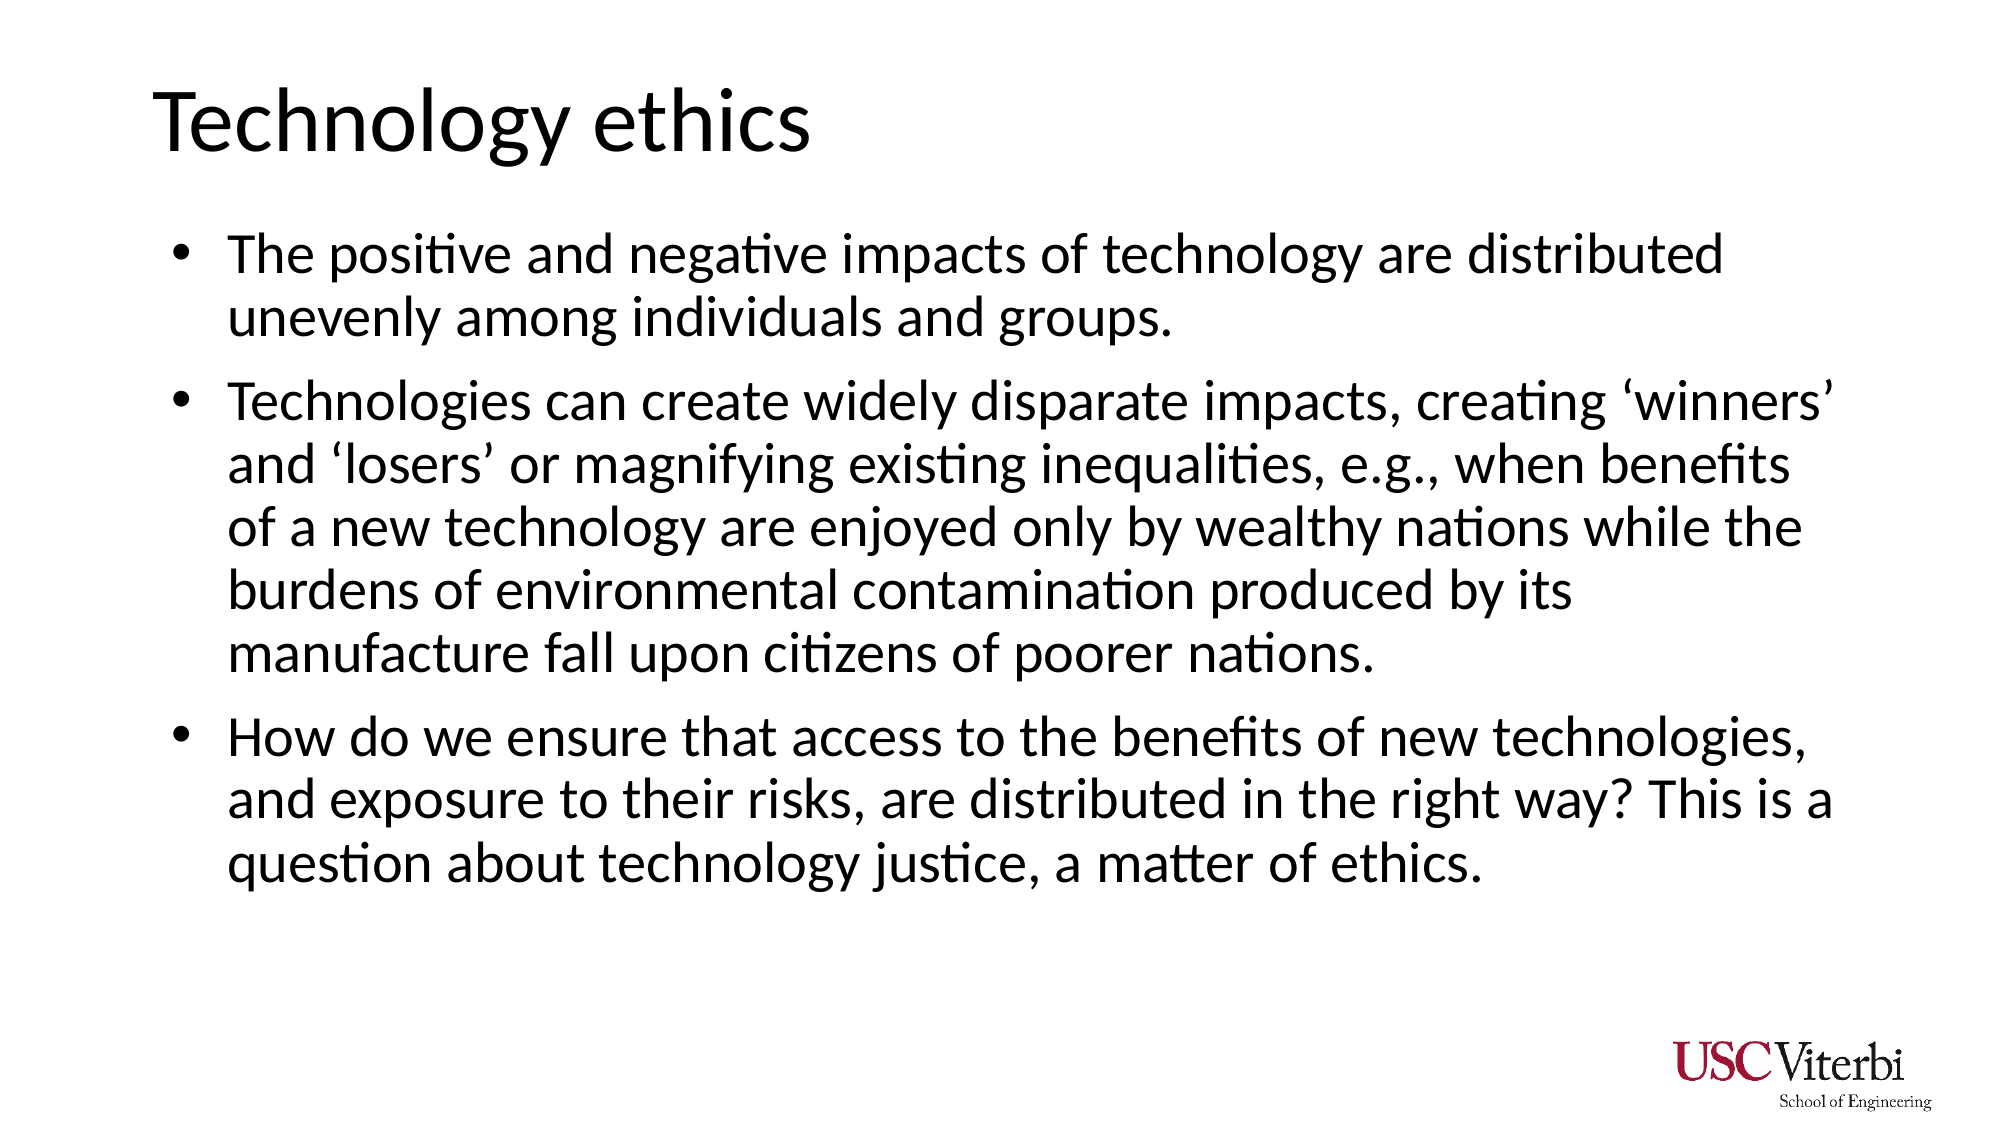

# Technology ethics
The positive and negative impacts of technology are distributed unevenly among individuals and groups.
Technologies can create widely disparate impacts, creating ‘winners’ and ‘losers’ or magnifying existing inequalities, e.g., when benefits of a new technology are enjoyed only by wealthy nations while the burdens of environmental contamination produced by its manufacture fall upon citizens of poorer nations.
How do we ensure that access to the benefits of new technologies, and exposure to their risks, are distributed in the right way? This is a question about technology justice, a matter of ethics.